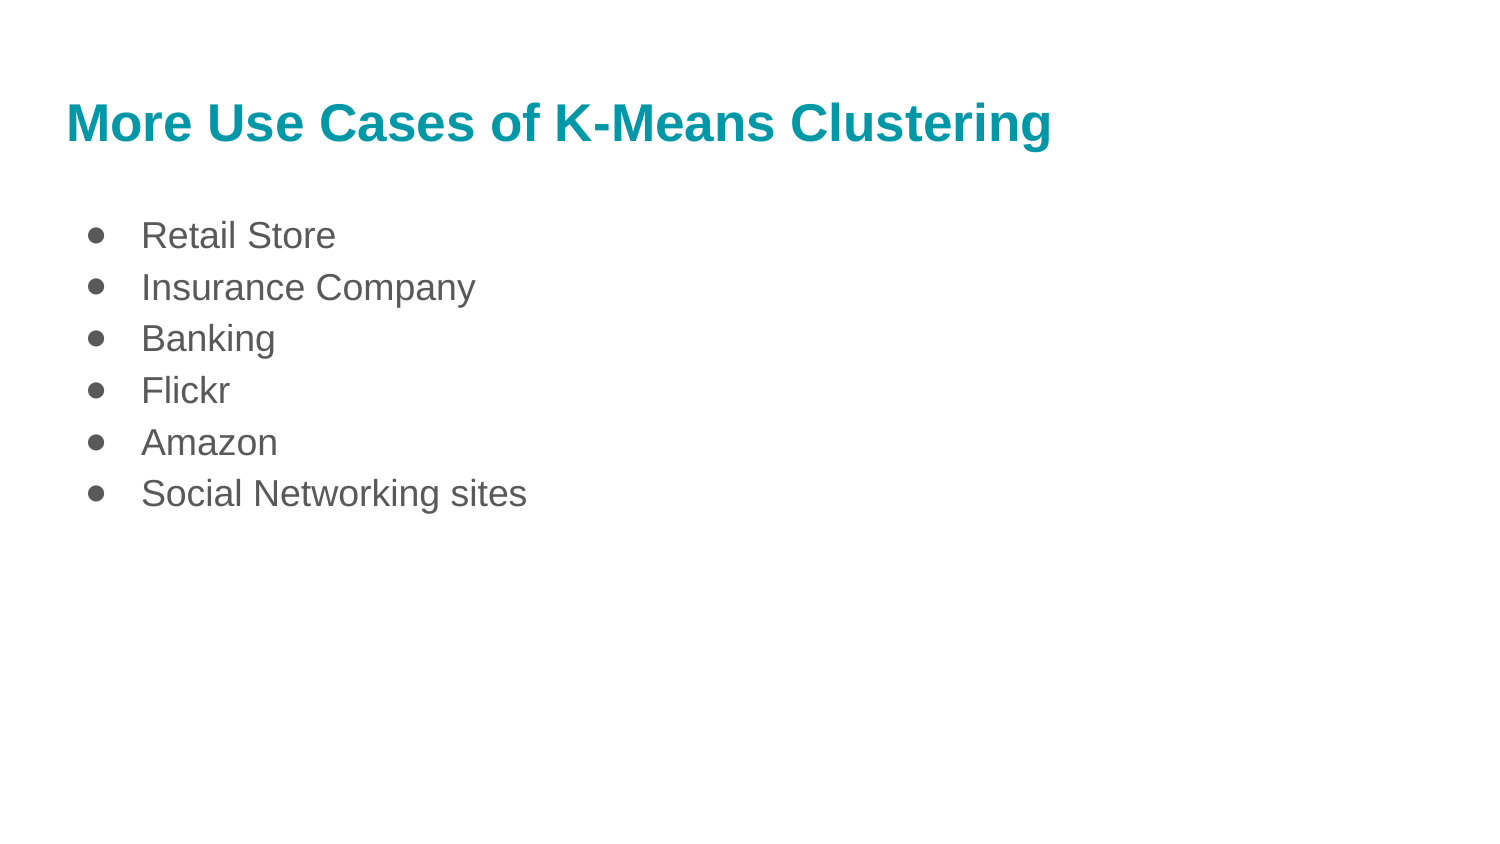

# More Use Cases of K-Means Clustering
Retail Store
Insurance Company
Banking
Flickr
Amazon
Social Networking sites